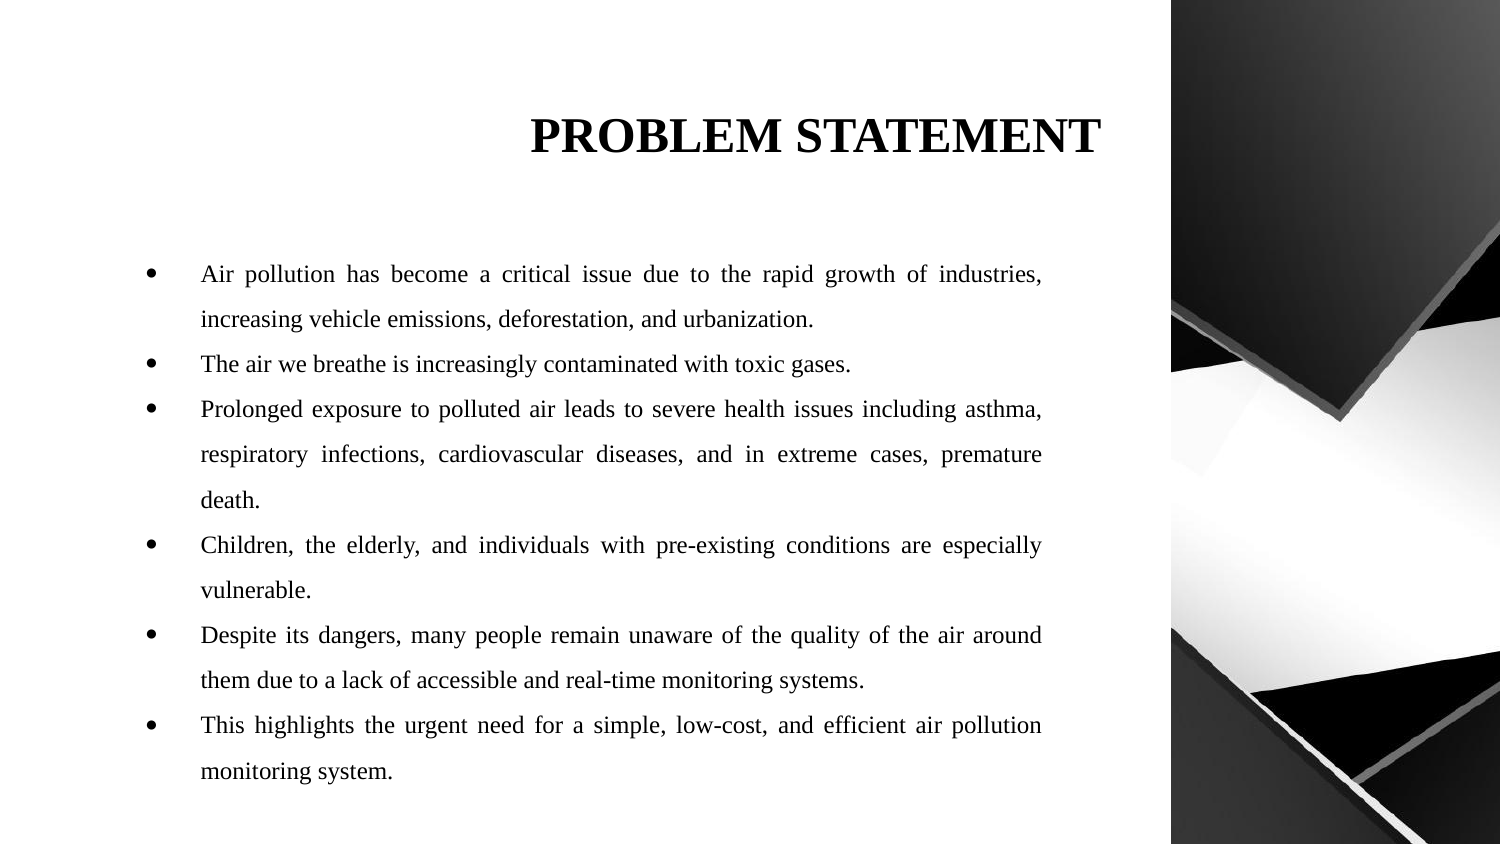

# PROBLEM STATEMENT
Air pollution has become a critical issue due to the rapid growth of industries, increasing vehicle emissions, deforestation, and urbanization.
The air we breathe is increasingly contaminated with toxic gases.
Prolonged exposure to polluted air leads to severe health issues including asthma, respiratory infections, cardiovascular diseases, and in extreme cases, premature death.
Children, the elderly, and individuals with pre-existing conditions are especially vulnerable.
Despite its dangers, many people remain unaware of the quality of the air around them due to a lack of accessible and real-time monitoring systems.
This highlights the urgent need for a simple, low-cost, and efficient air pollution monitoring system.